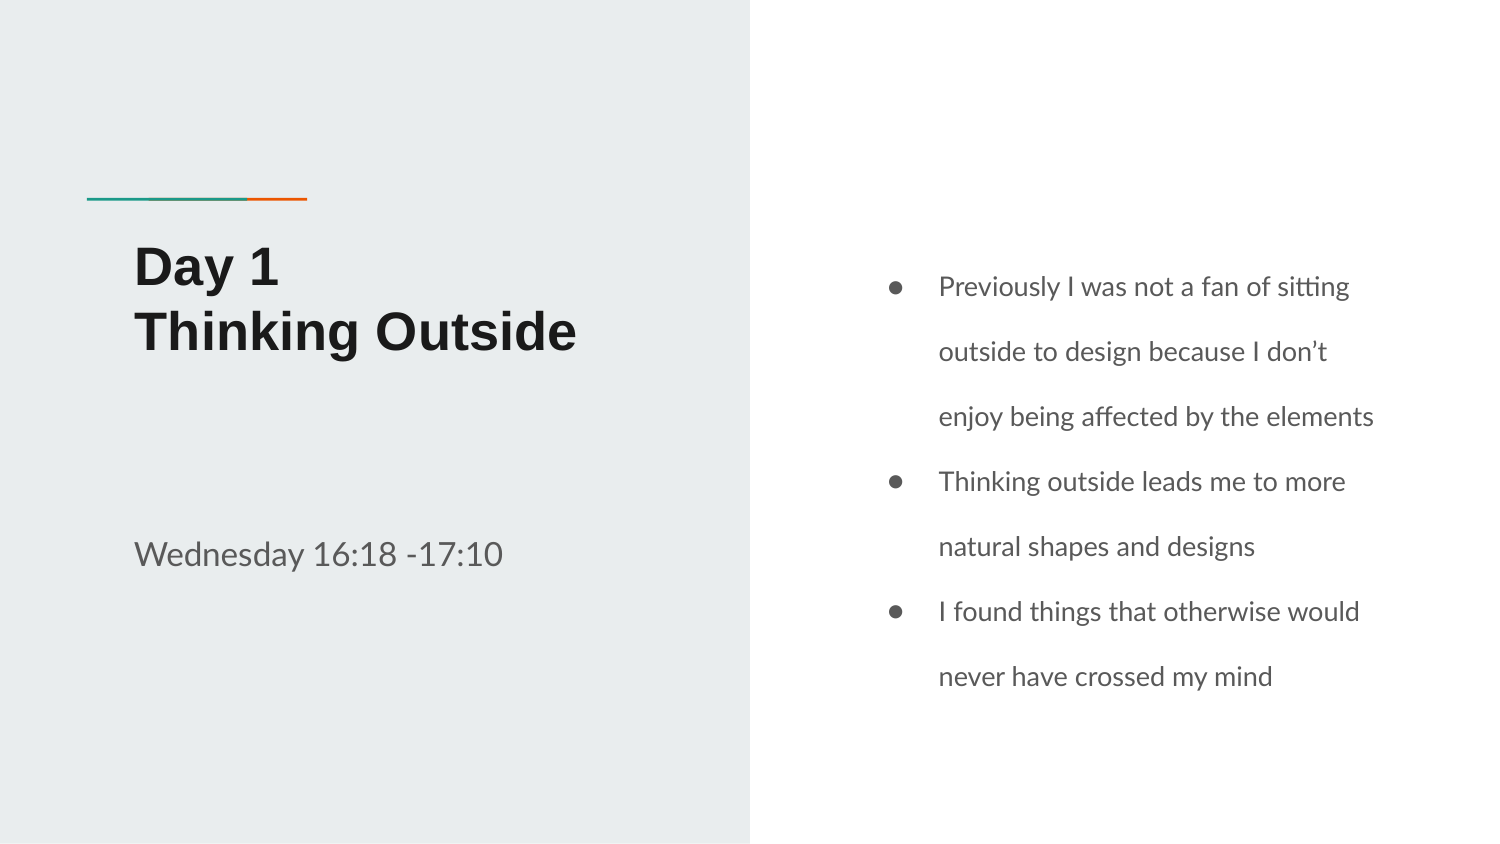

# Day 1
Thinking Outside
Previously I was not a fan of sitting outside to design because I don’t enjoy being affected by the elements
Thinking outside leads me to more natural shapes and designs
I found things that otherwise would never have crossed my mind
Wednesday 16:18 -17:10